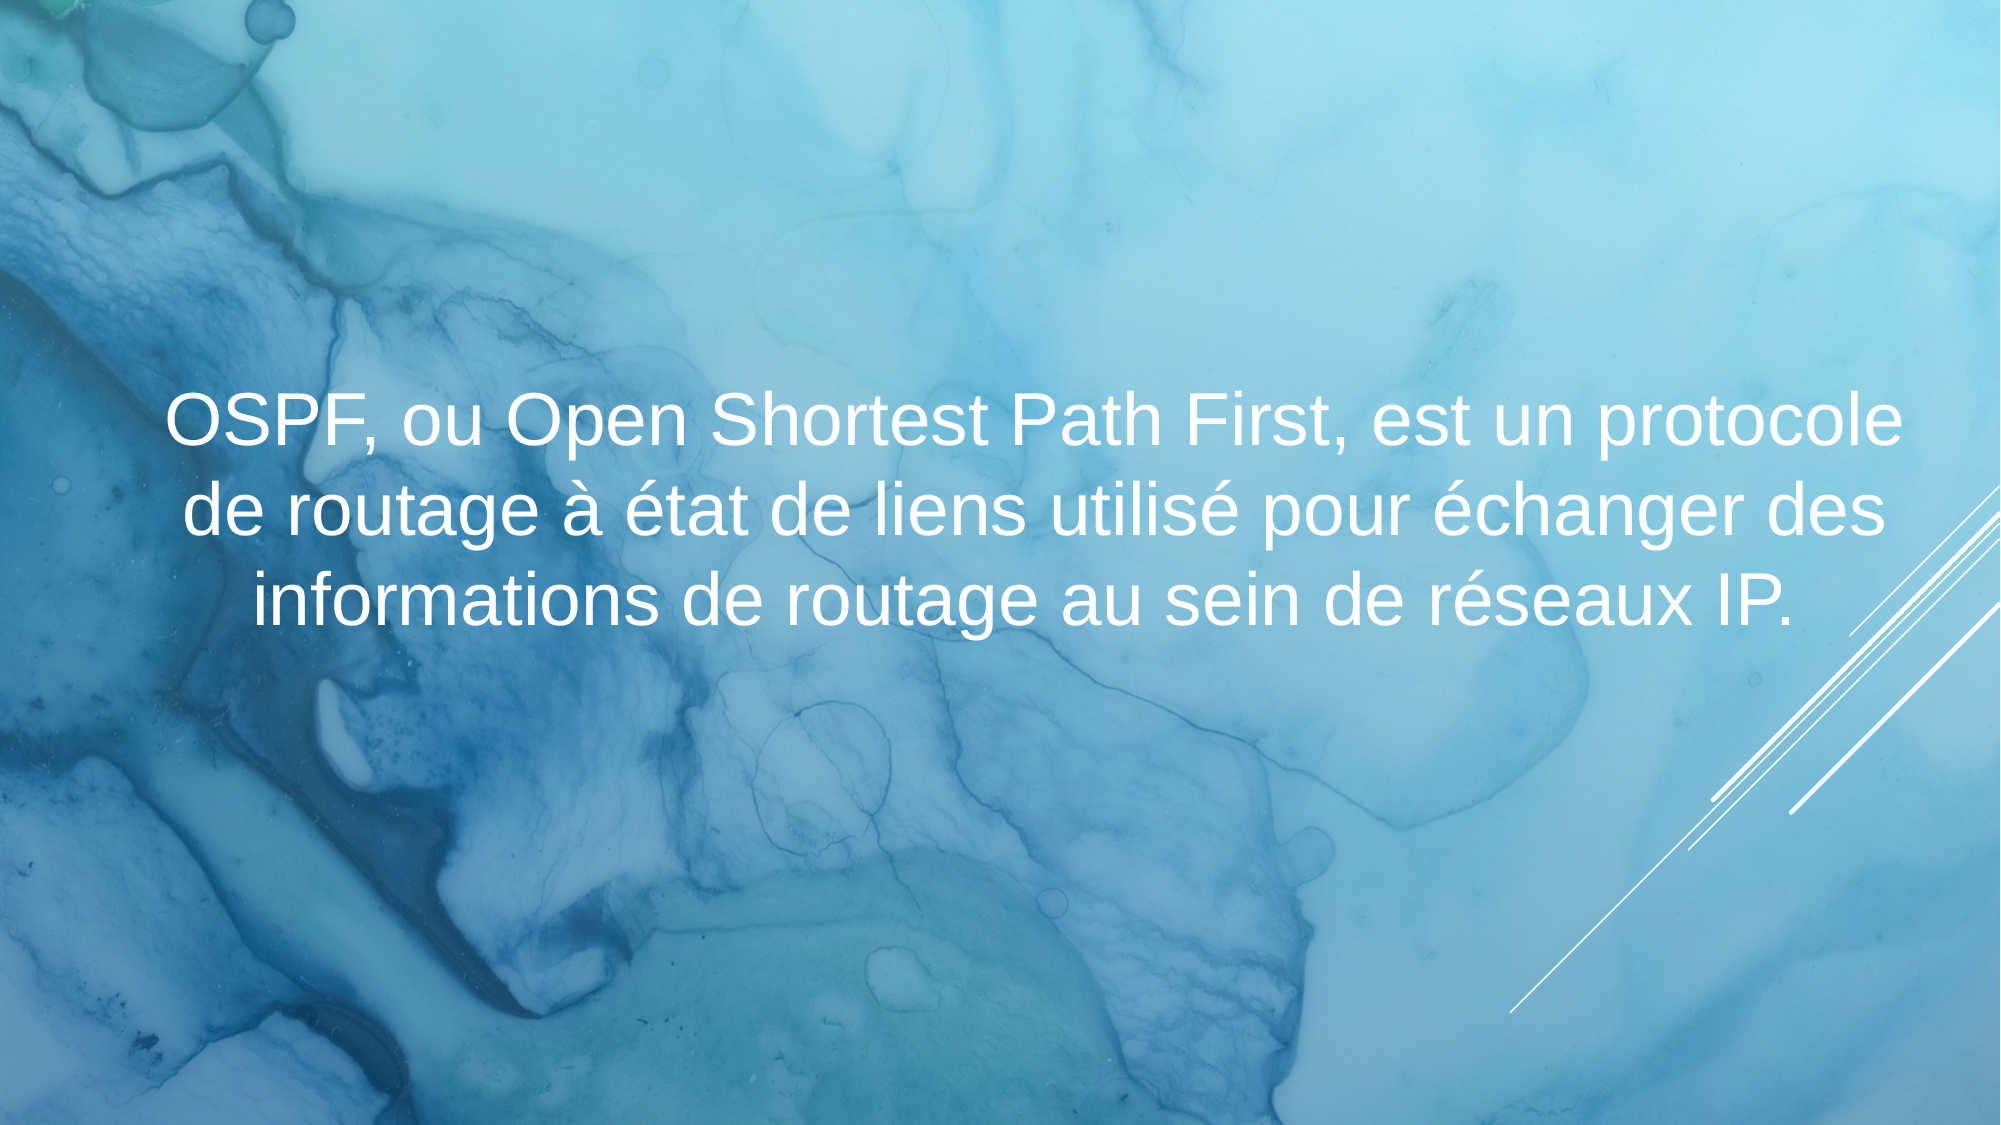

OSPF, ou Open Shortest Path First, est un protocole de routage à état de liens utilisé pour échanger des informations de routage au sein de réseaux IP.